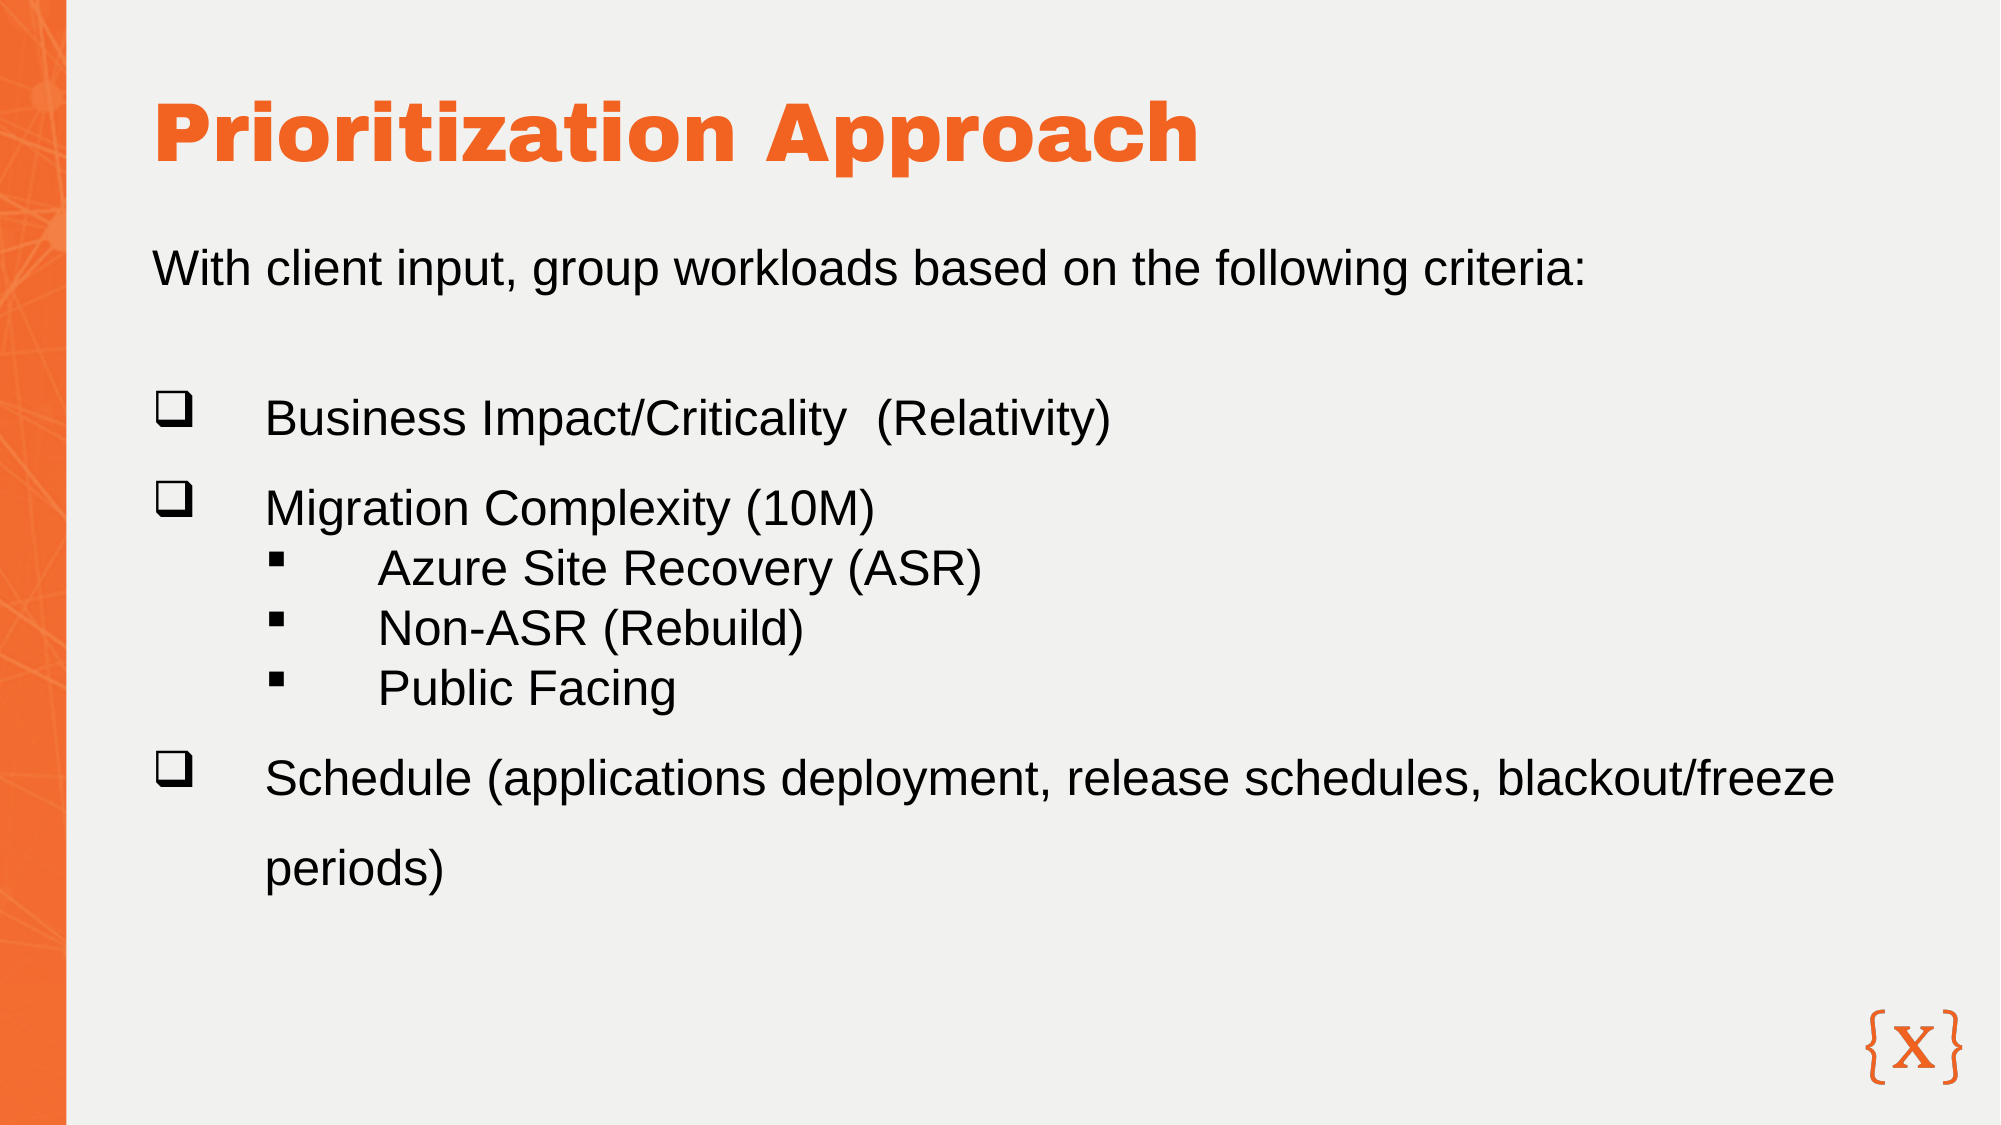

# Prioritization Approach
With client input, group workloads based on the following criteria:

Business Impact/Criticality  (Relativity)
Migration Complexity (10M)
Azure Site Recovery (ASR)
Non-ASR (Rebuild)
Public Facing
Schedule (applications deployment, release schedules, blackout/freeze periods)